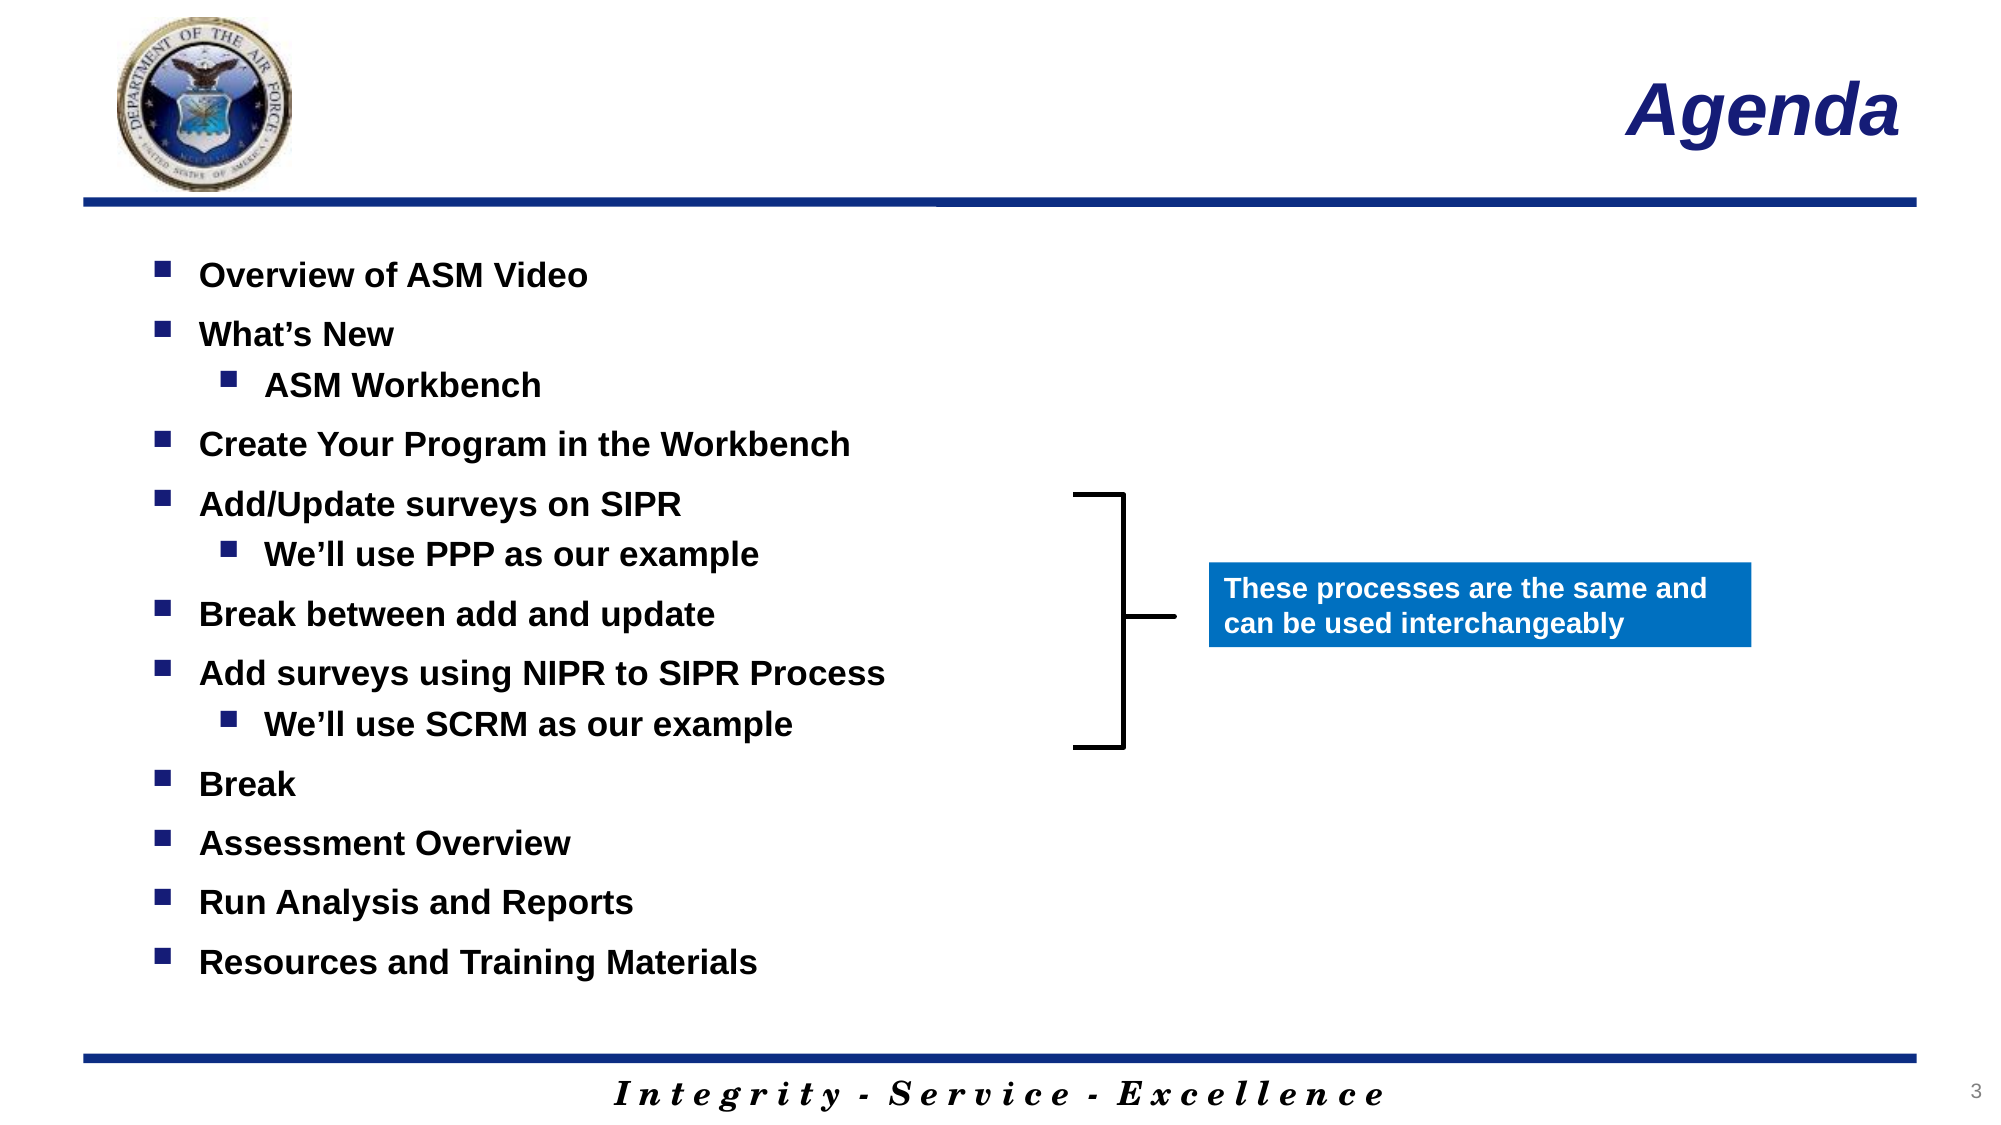

# Agenda
Overview of ASM Video
What’s New
ASM Workbench
Create Your Program in the Workbench
Add/Update surveys on SIPR
We’ll use PPP as our example
Break between add and update
Add surveys using NIPR to SIPR Process
We’ll use SCRM as our example
Break
Assessment Overview
Run Analysis and Reports
Resources and Training Materials

These processes are the same and can be used interchangeably
3